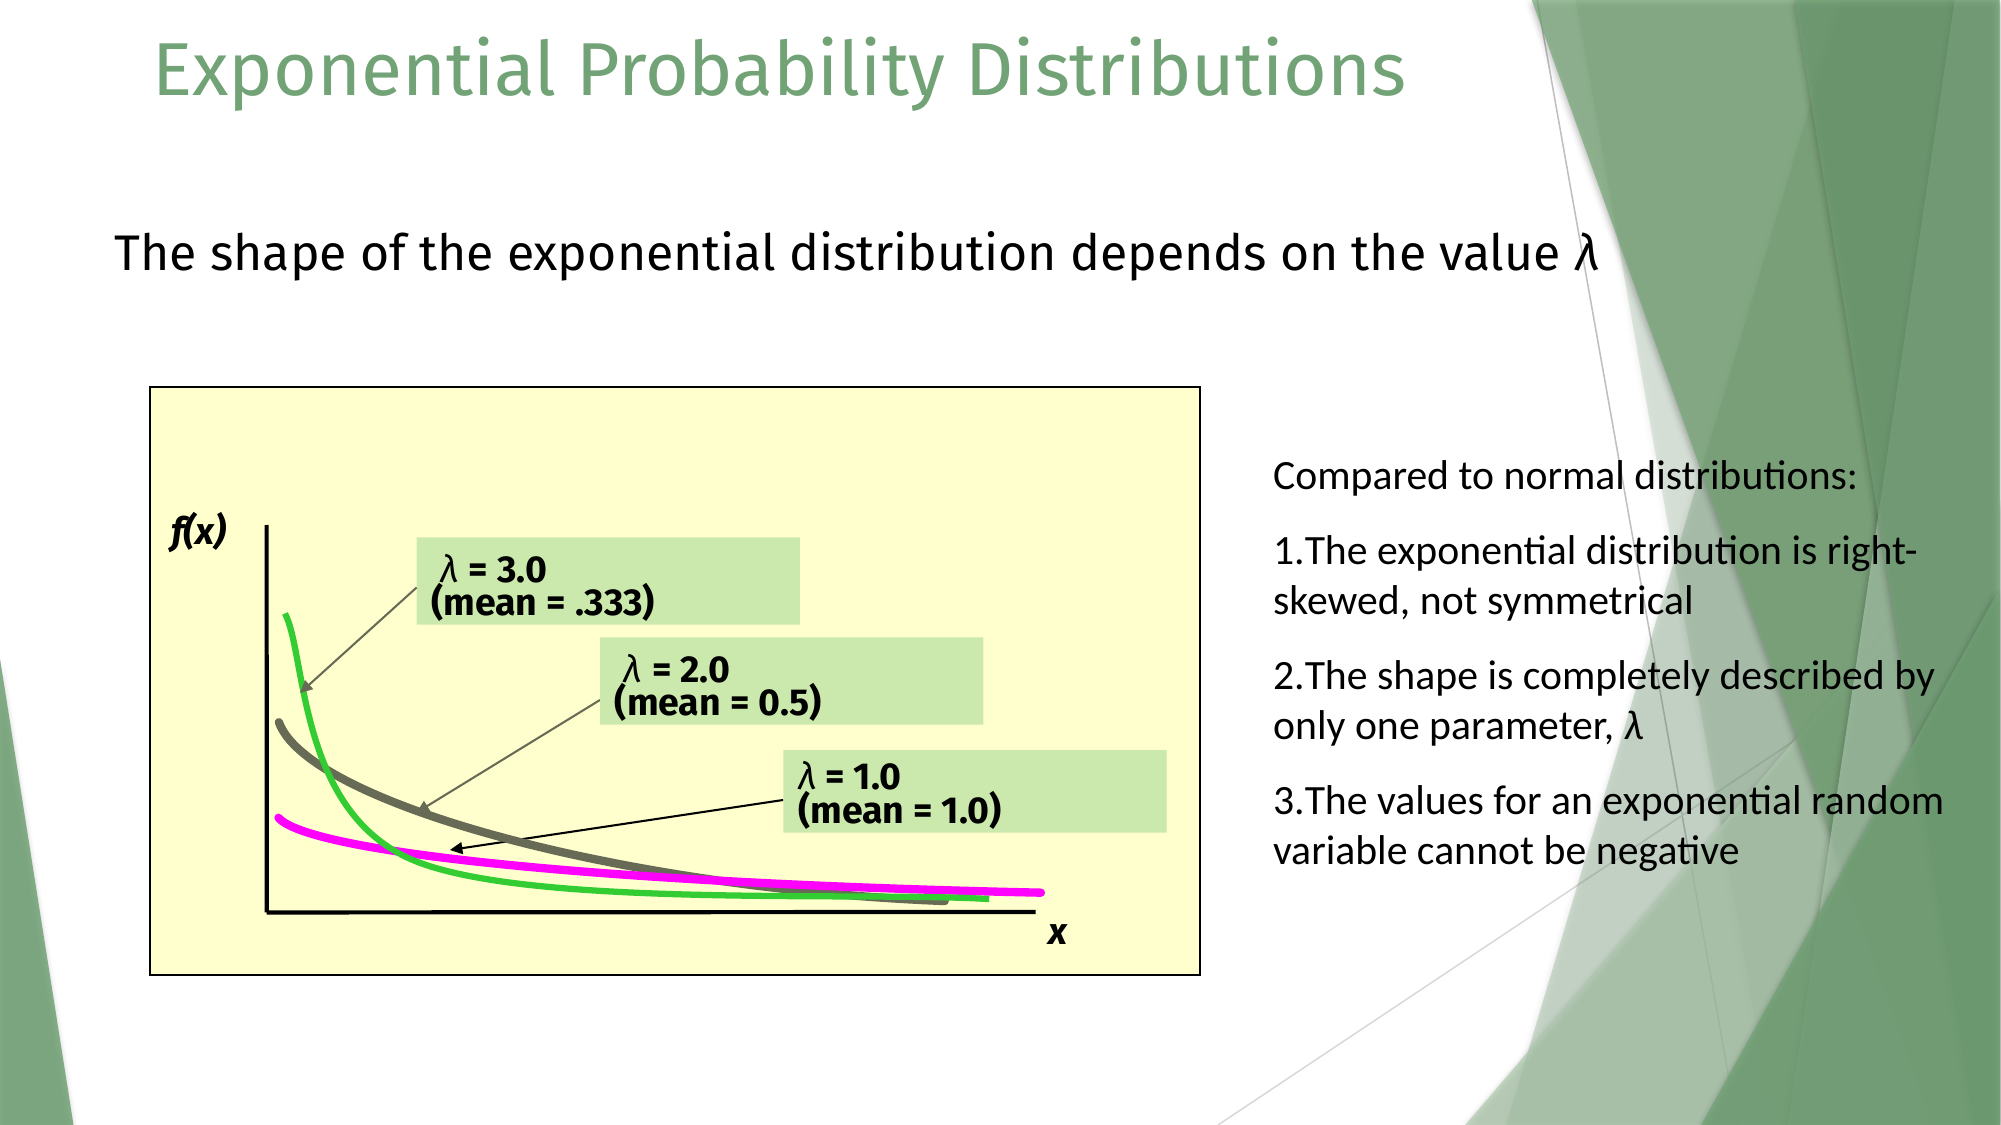

# Exponential Probability Distributions
The shape of the exponential distribution depends on the value λ

Compared to normal distributions:
The exponential distribution is right-skewed, not symmetrical
The shape is completely described by only one parameter, λ
The values for an exponential random variable cannot be negative

f(x)

 λ = 3.0
(mean = .333)

 λ = 2.0
(mean = 0.5)

λ = 1.0
(mean = 1.0)

x